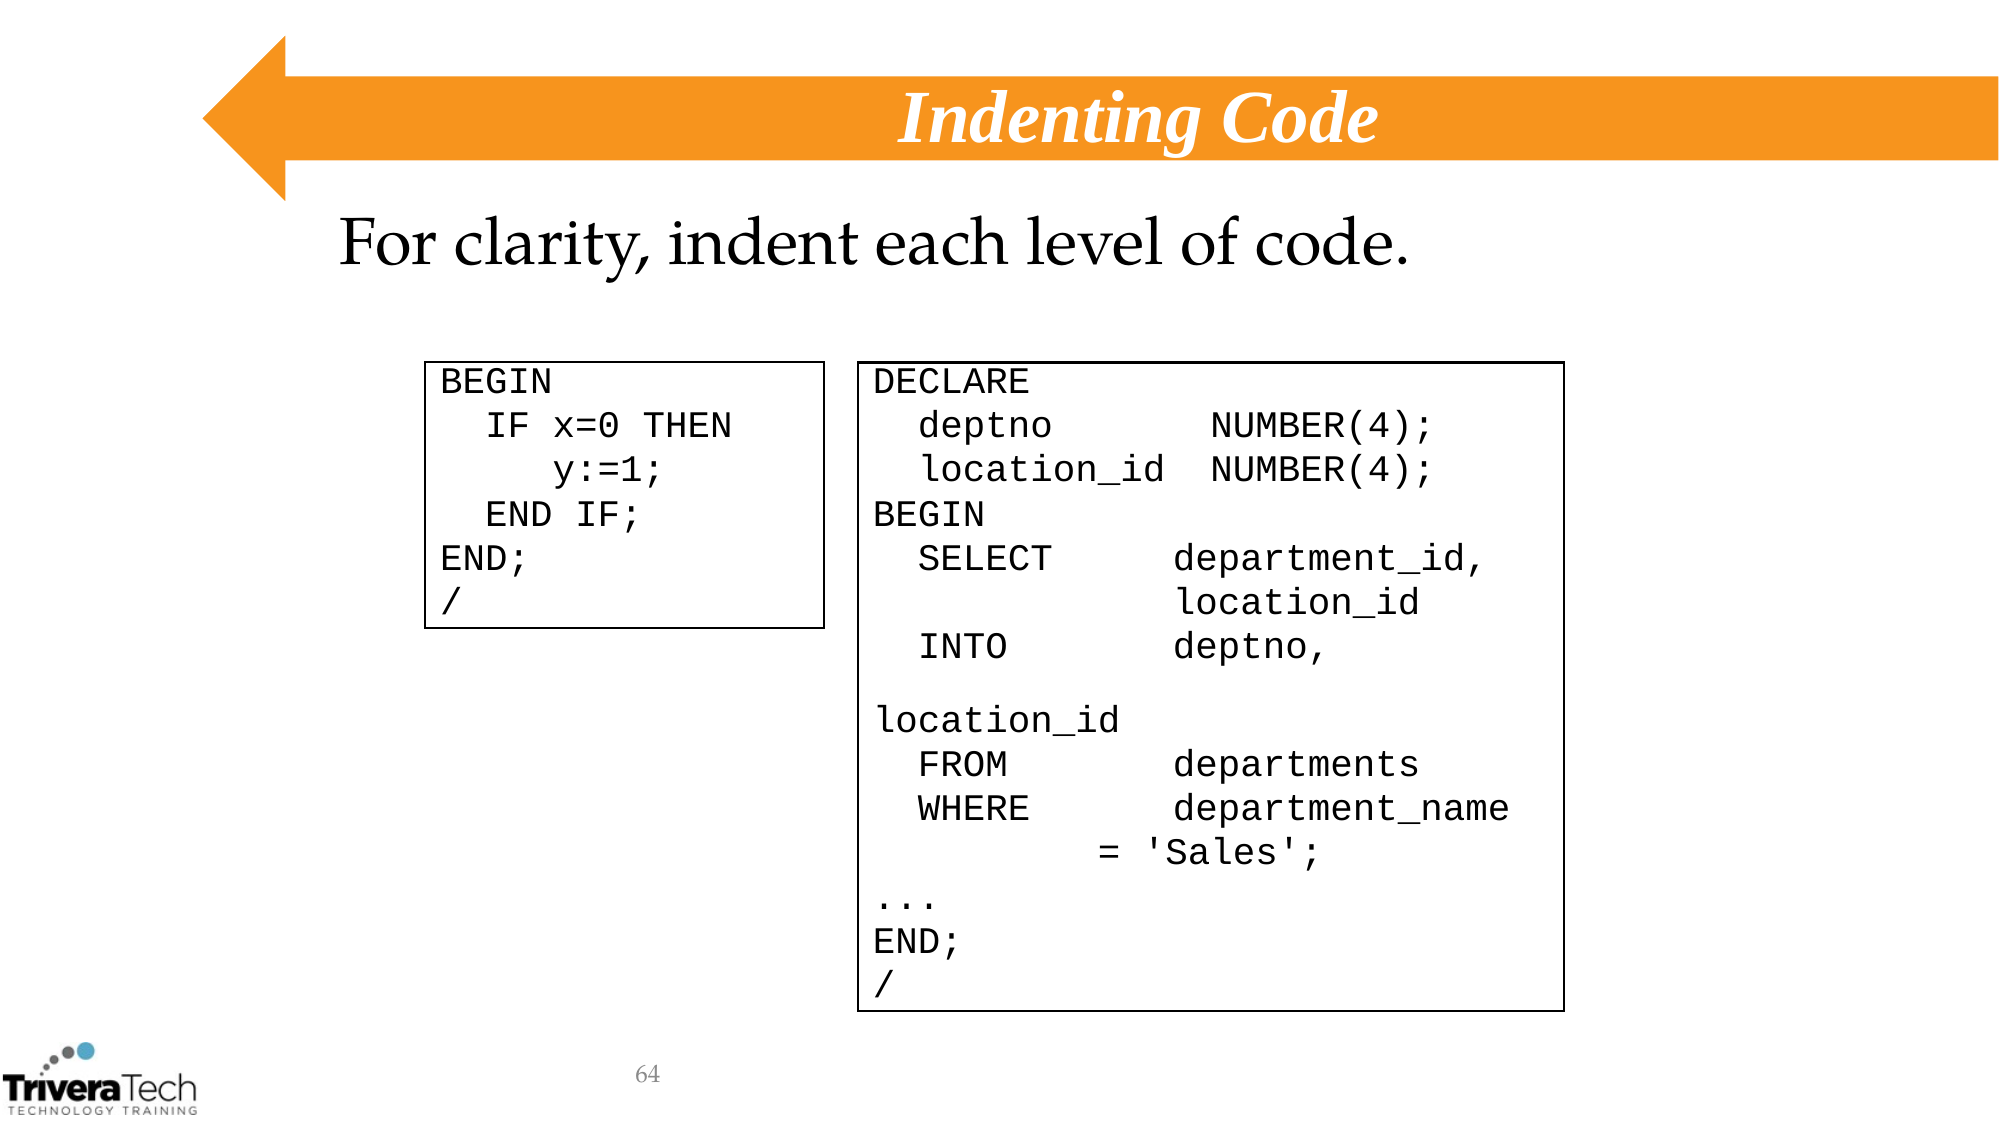

# Indenting Code
For clarity, indent each level of code.

BEGIN
  IF x=0 THEN
     y:=1;
  END IF;
END;
/
DECLARE
  deptno       NUMBER(4);
  location_id  NUMBER(4);
BEGIN
  SELECT	department_id,
         	location_id
  INTO		deptno,
			location_id
  FROM		departments
  WHERE	department_name
          = 'Sales';
...
END;
/

64